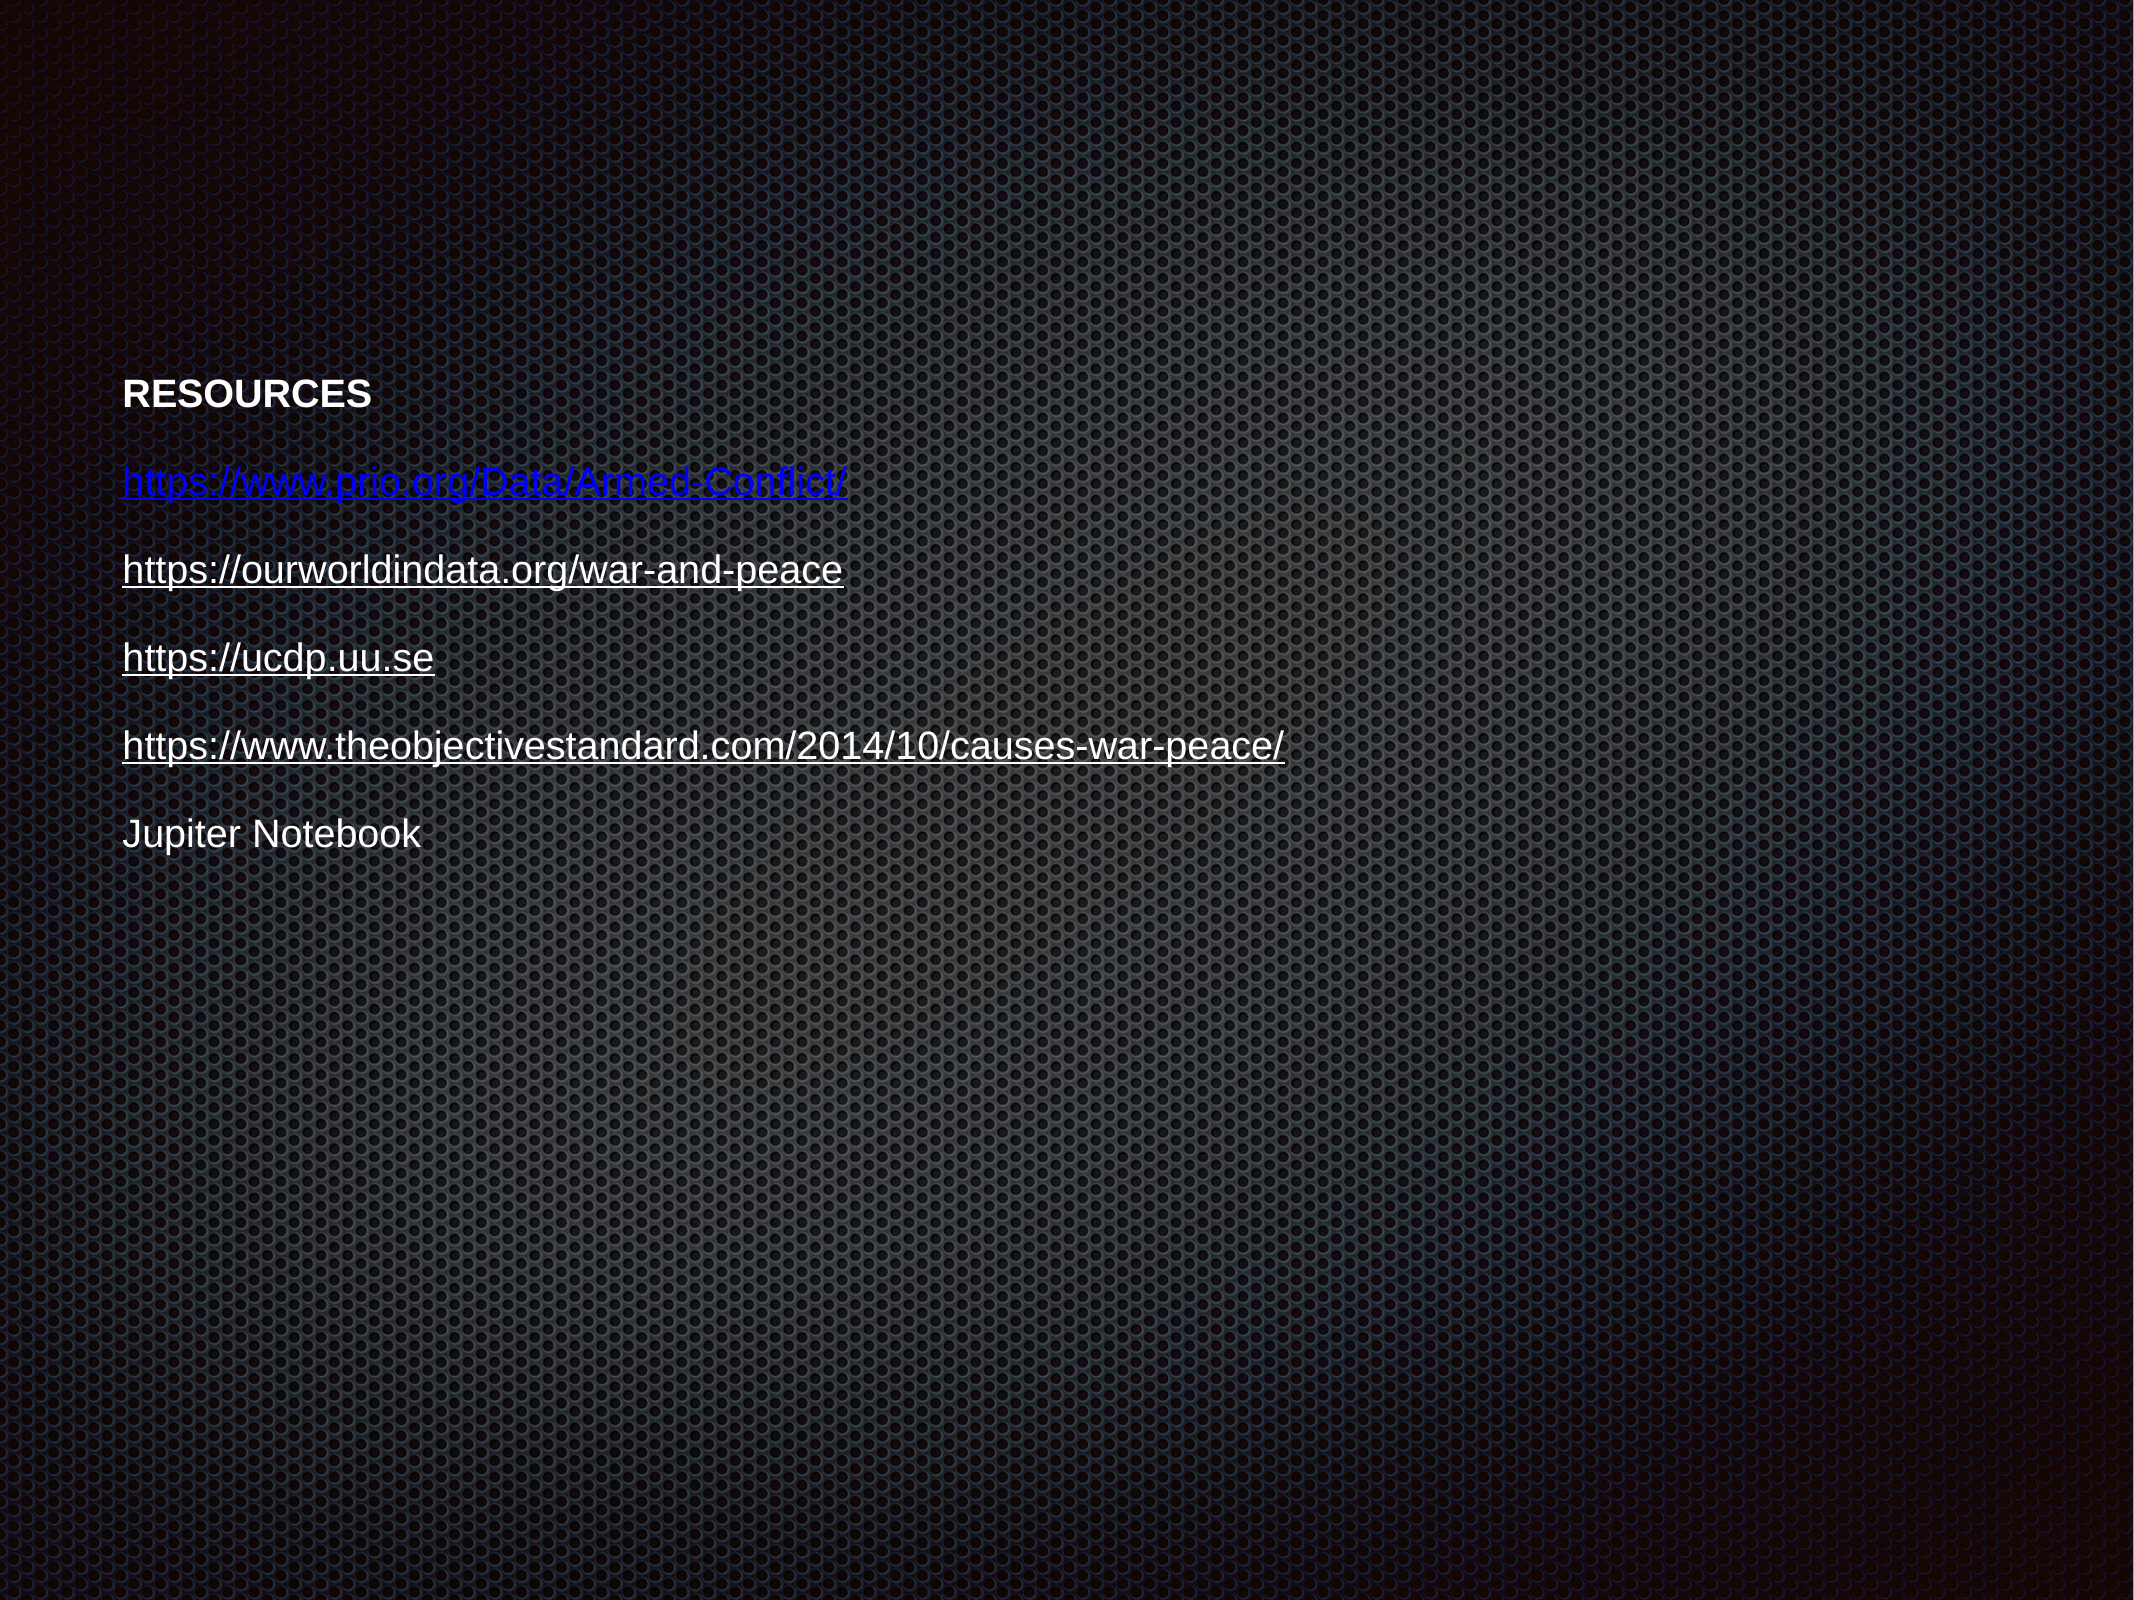

Resources
https://www.prio.org/Data/Armed-Conflict/
https://ourworldindata.org/war-and-peace
https://ucdp.uu.se
https://www.theobjectivestandard.com/2014/10/causes-war-peace/
Jupiter Notebook